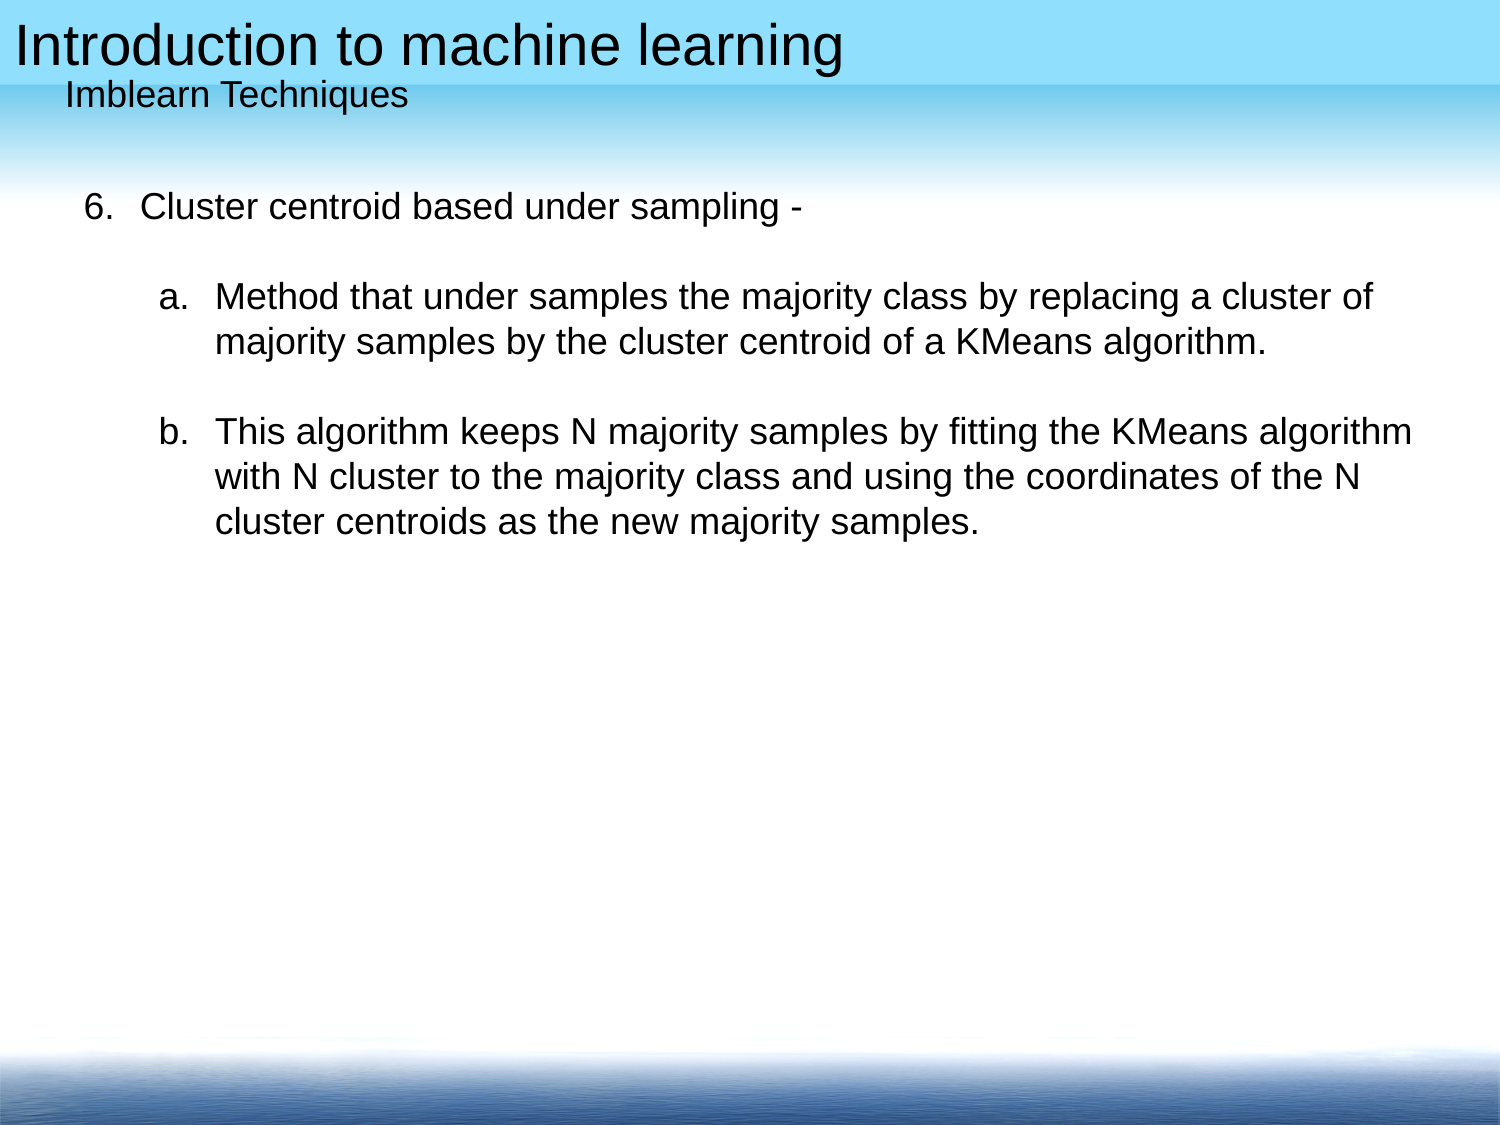

Imblearn Techniques
Cluster centroid based under sampling -

Method that under samples the majority class by replacing a cluster of majority samples by the cluster centroid of a KMeans algorithm.

This algorithm keeps N majority samples by fitting the KMeans algorithm with N cluster to the majority class and using the coordinates of the N cluster centroids as the new majority samples.